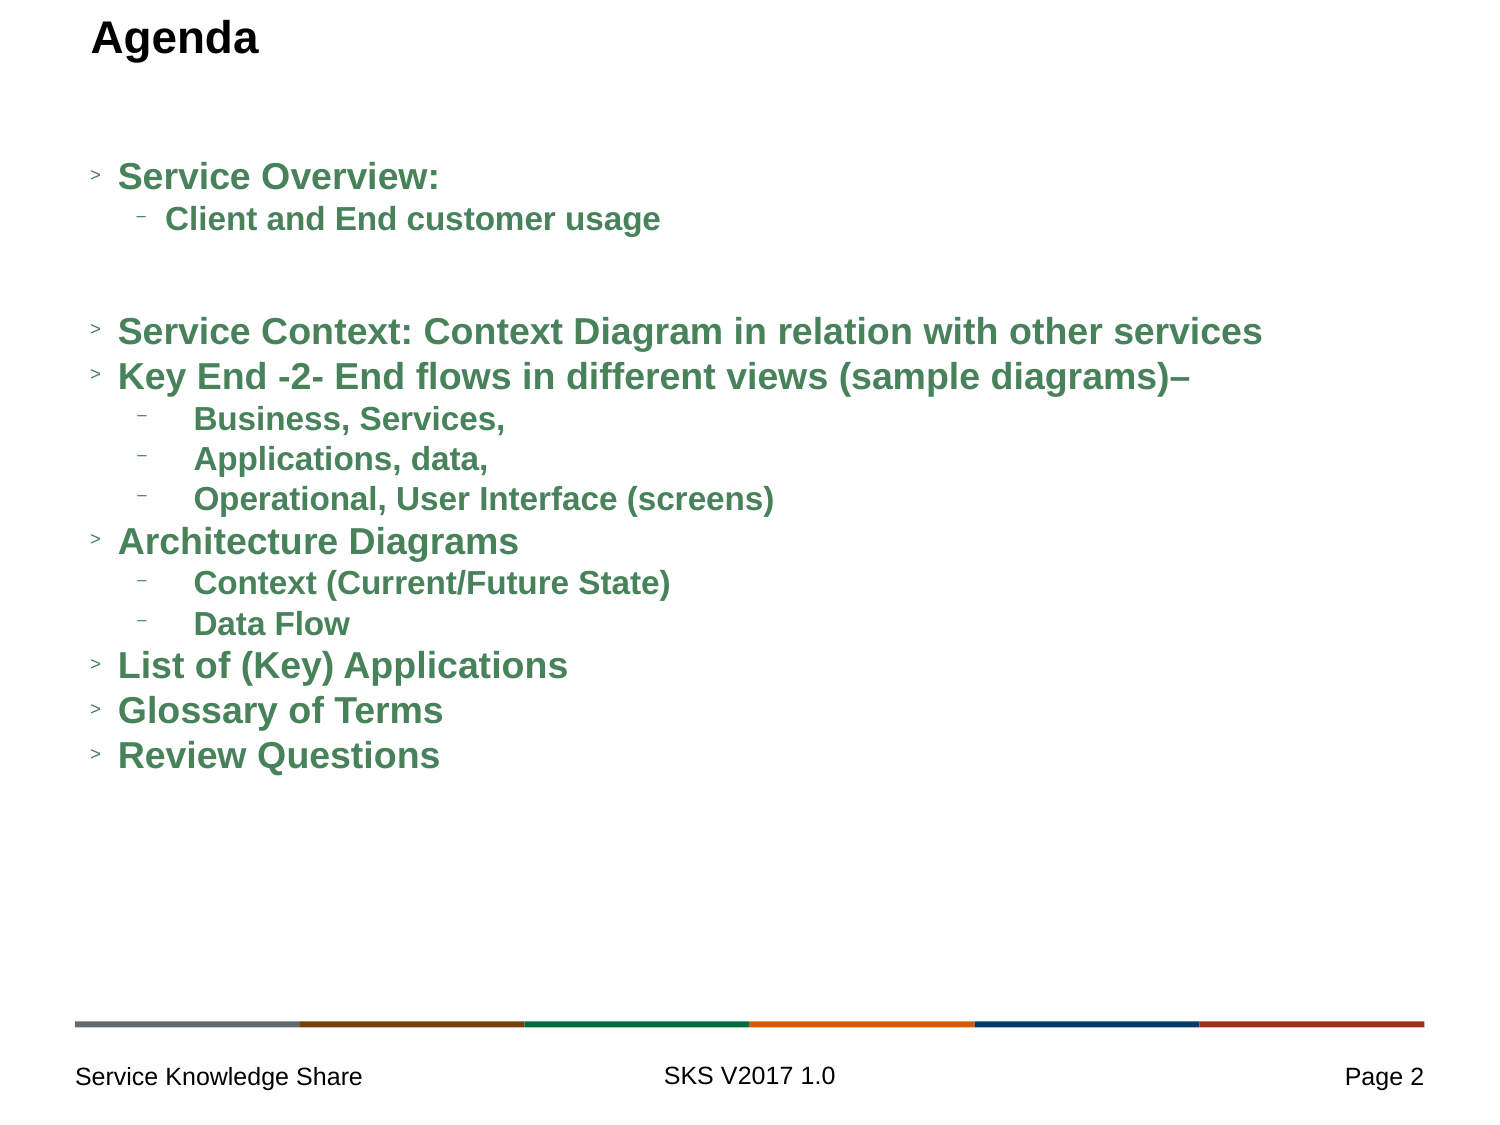

# Agenda
Service Overview:
Client and End customer usage

Service Context: Context Diagram in relation with other services
Key End -2- End flows in different views (sample diagrams)–
Business, Services,
Applications, data,
Operational, User Interface (screens)
Architecture Diagrams
Context (Current/Future State)
Data Flow
List of (Key) Applications
Glossary of Terms
Review Questions

SKS V2017 1.0
Page 2